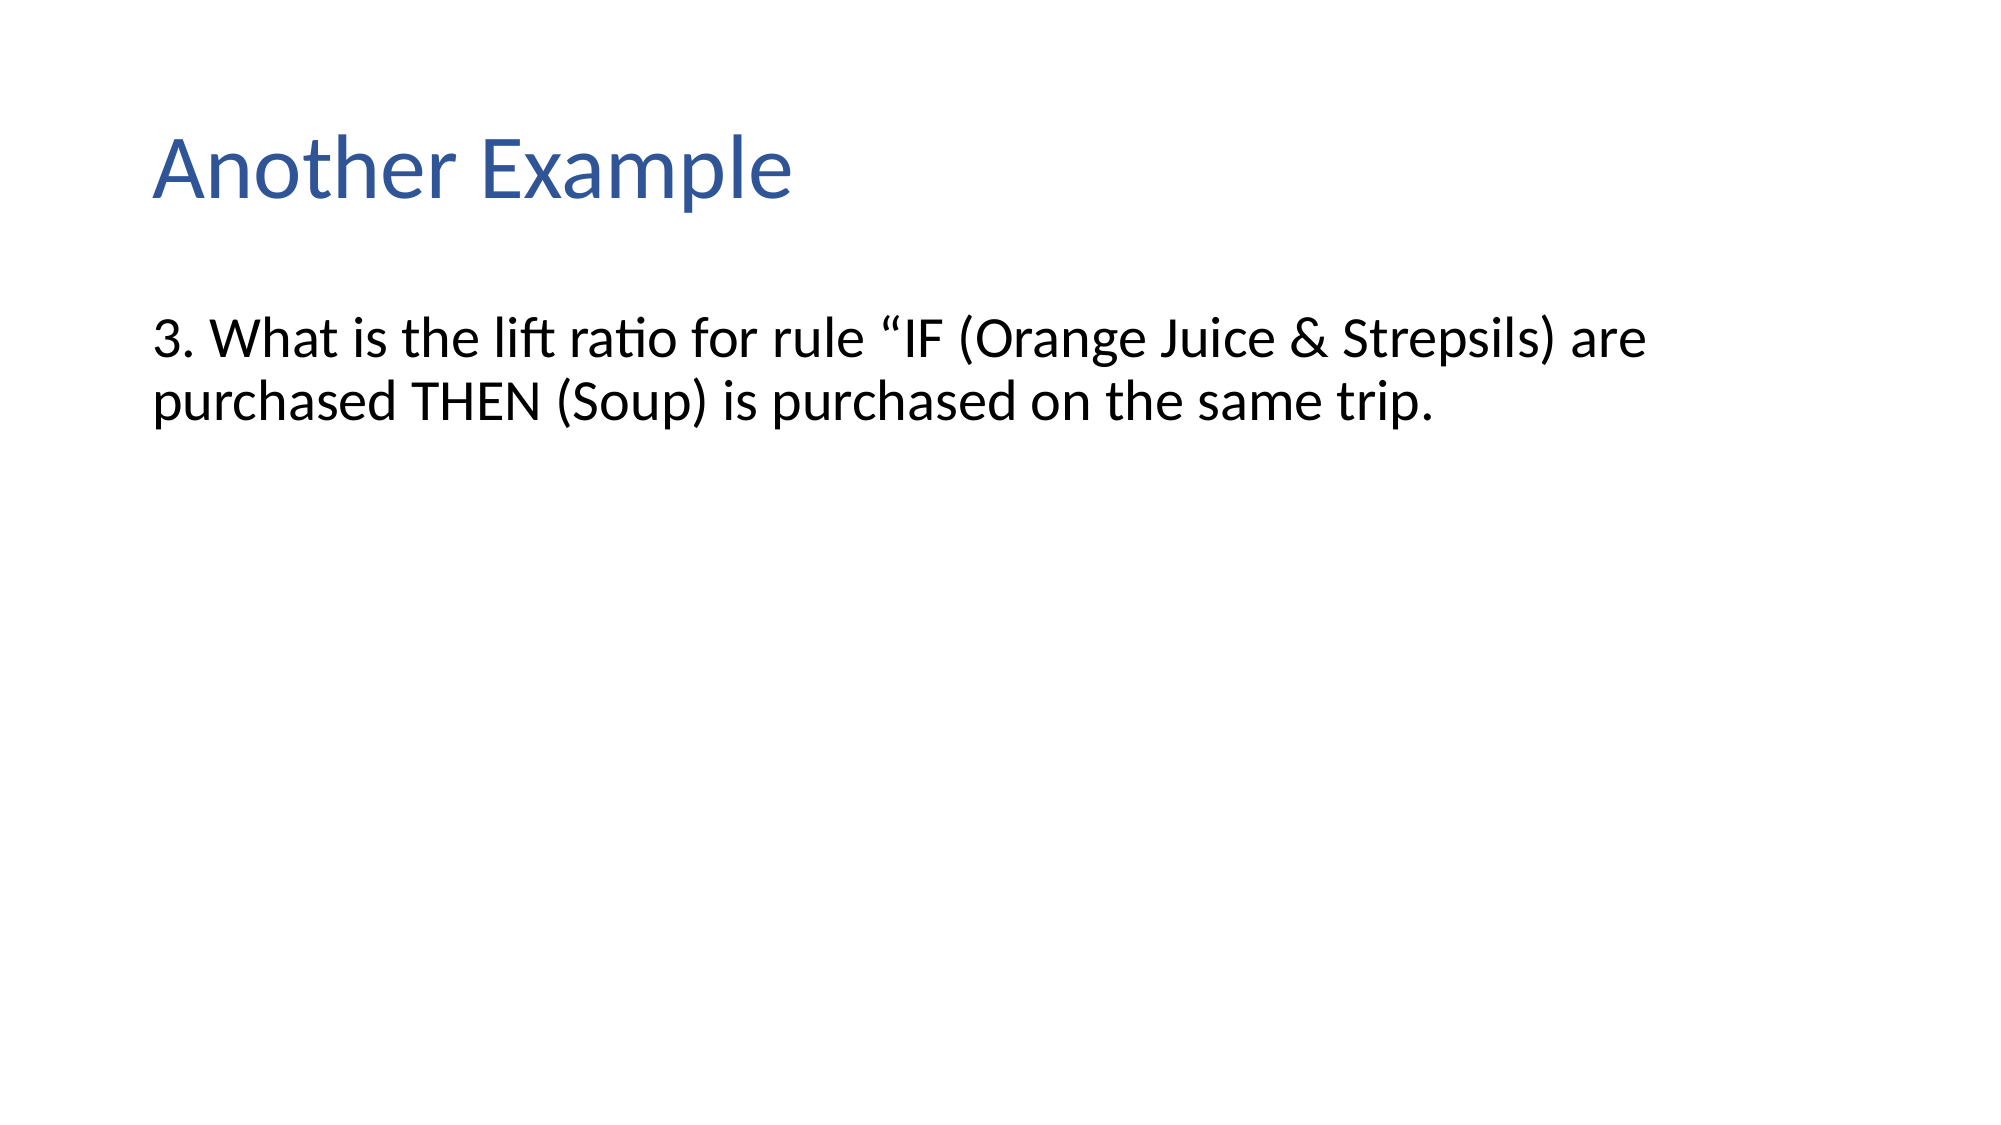

# Another Example
3. What is the lift ratio for rule “IF (Orange Juice & Strepsils) are purchased THEN (Soup) is purchased on the same trip.